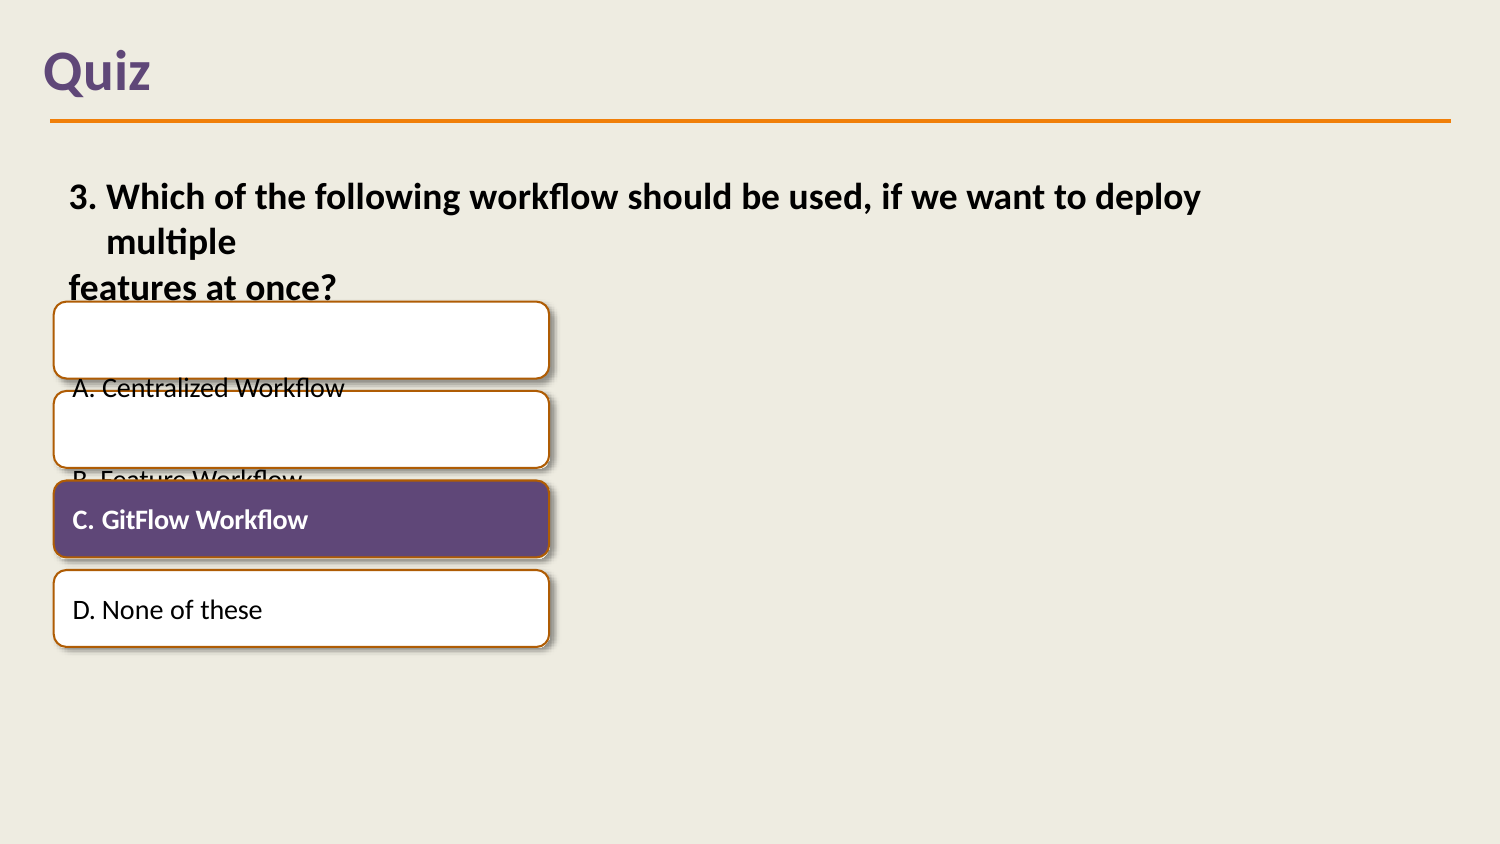

# Quiz
Which of the following workflow should be used, if we want to deploy multiple
features at once?

Centralized Workflow

Feature Workflow

C. GitFlow Workflow

D. None of these